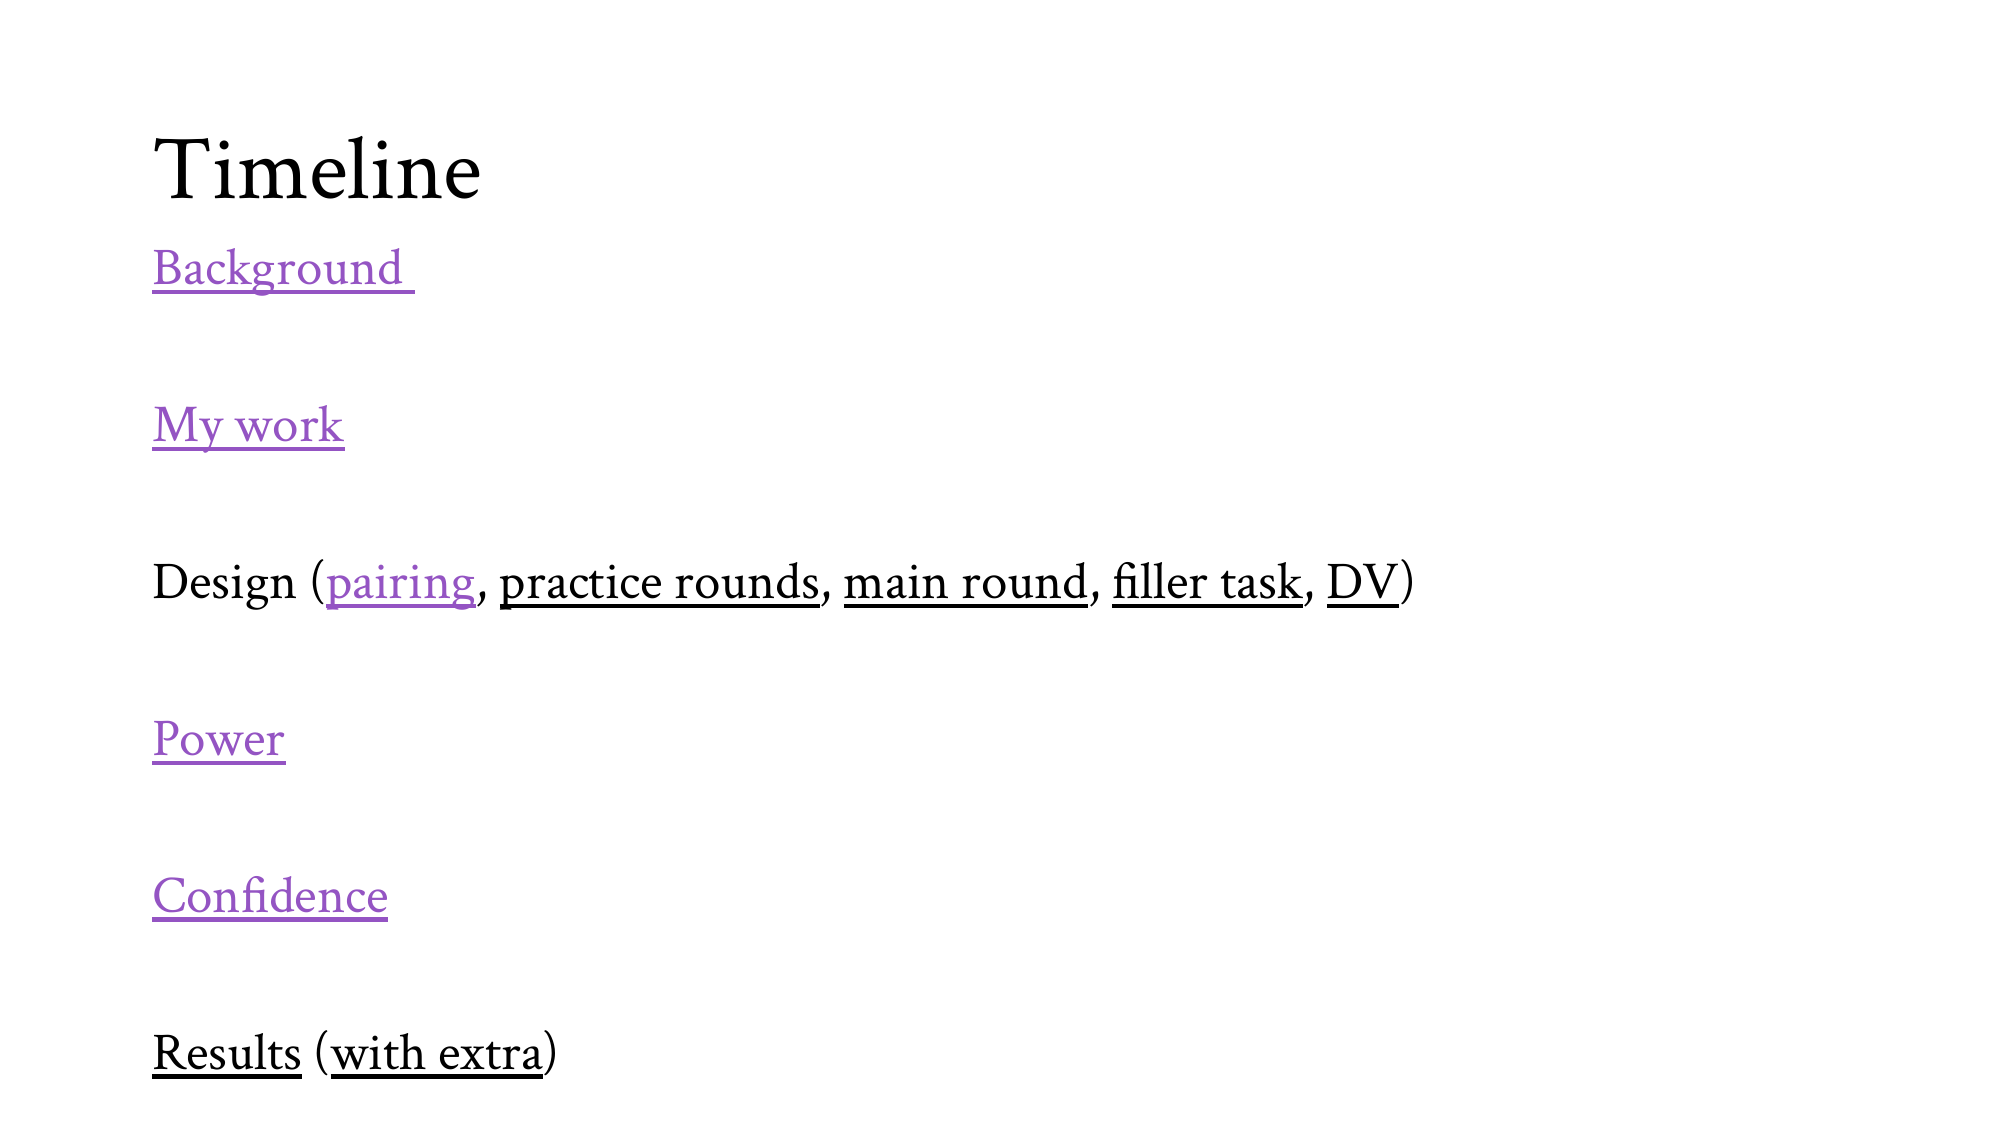

# Timeline
Background

My work

Design (pairing, practice rounds, main round, filler task, DV)

Power

Confidence

Results (with extra)